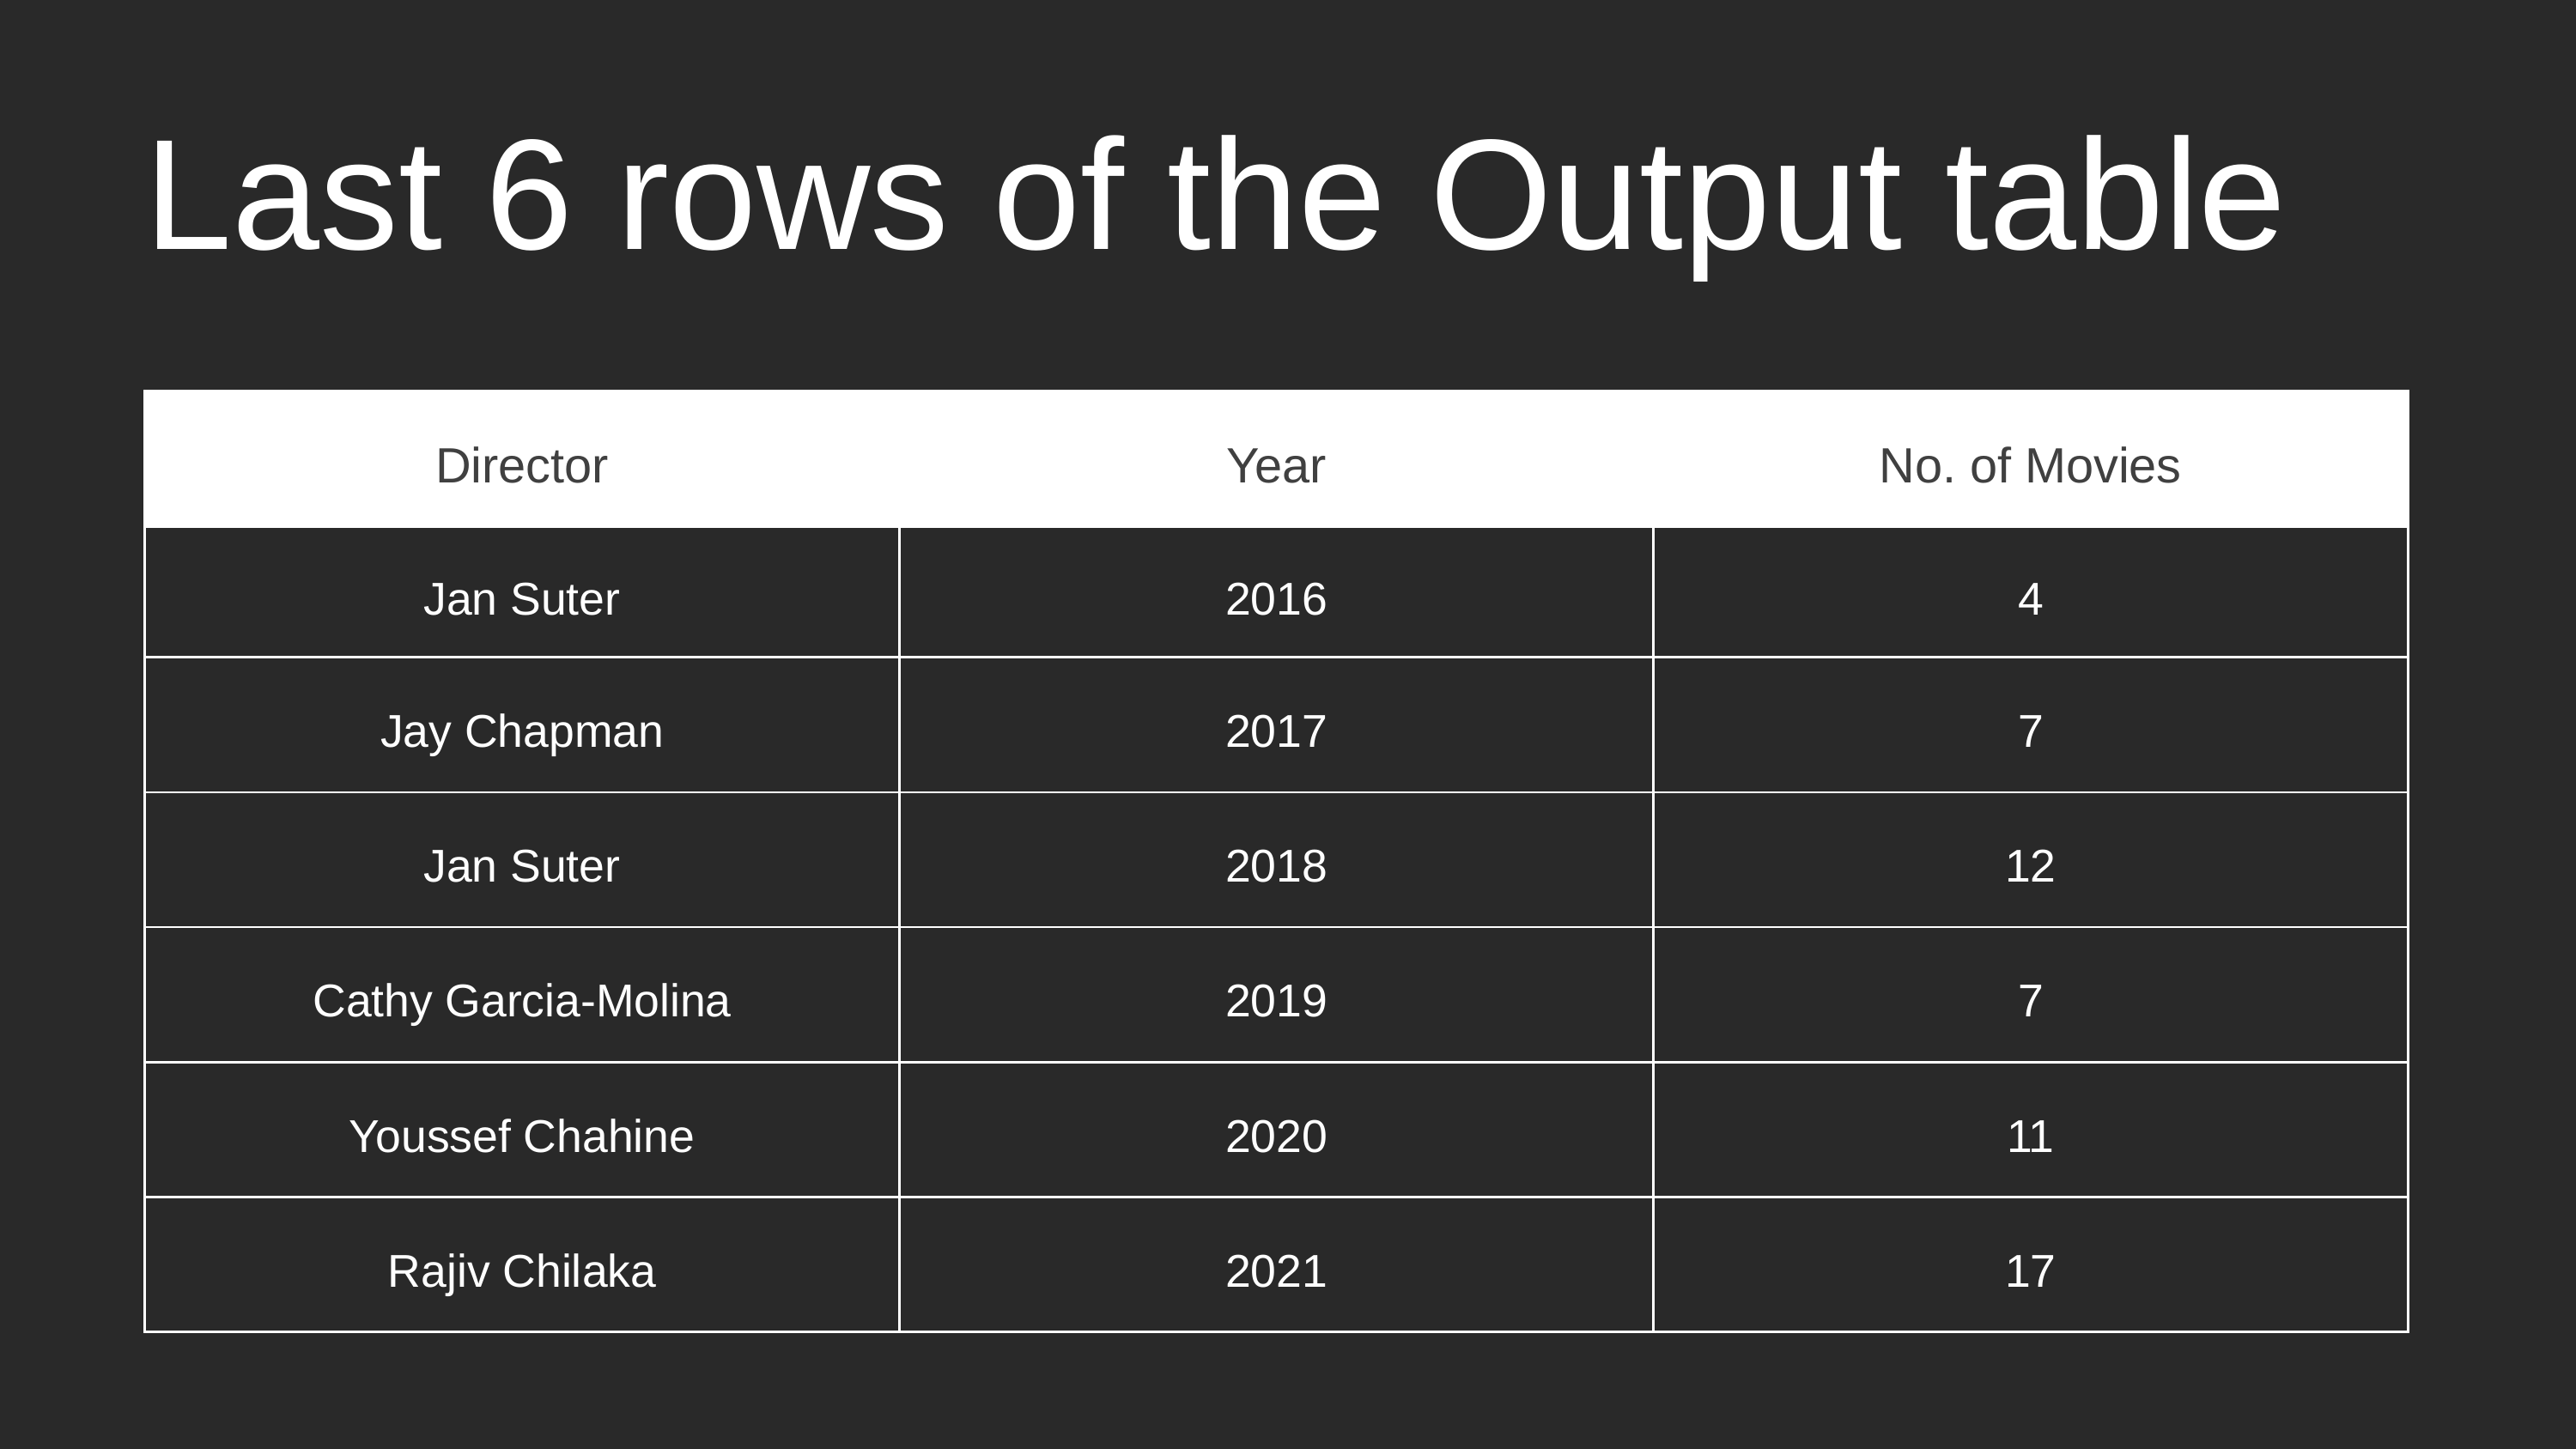

Last 6 rows of the Output table
| Director | Year | No. of Movies |
| --- | --- | --- |
| Jan Suter | 2016 | 4 |
| Jay Chapman | 2017 | 7 |
| Jan Suter | 2018 | 12 |
| Cathy Garcia-Molina | 2019 | 7 |
| Youssef Chahine | 2020 | 11 |
| Rajiv Chilaka | 2021 | 17 |